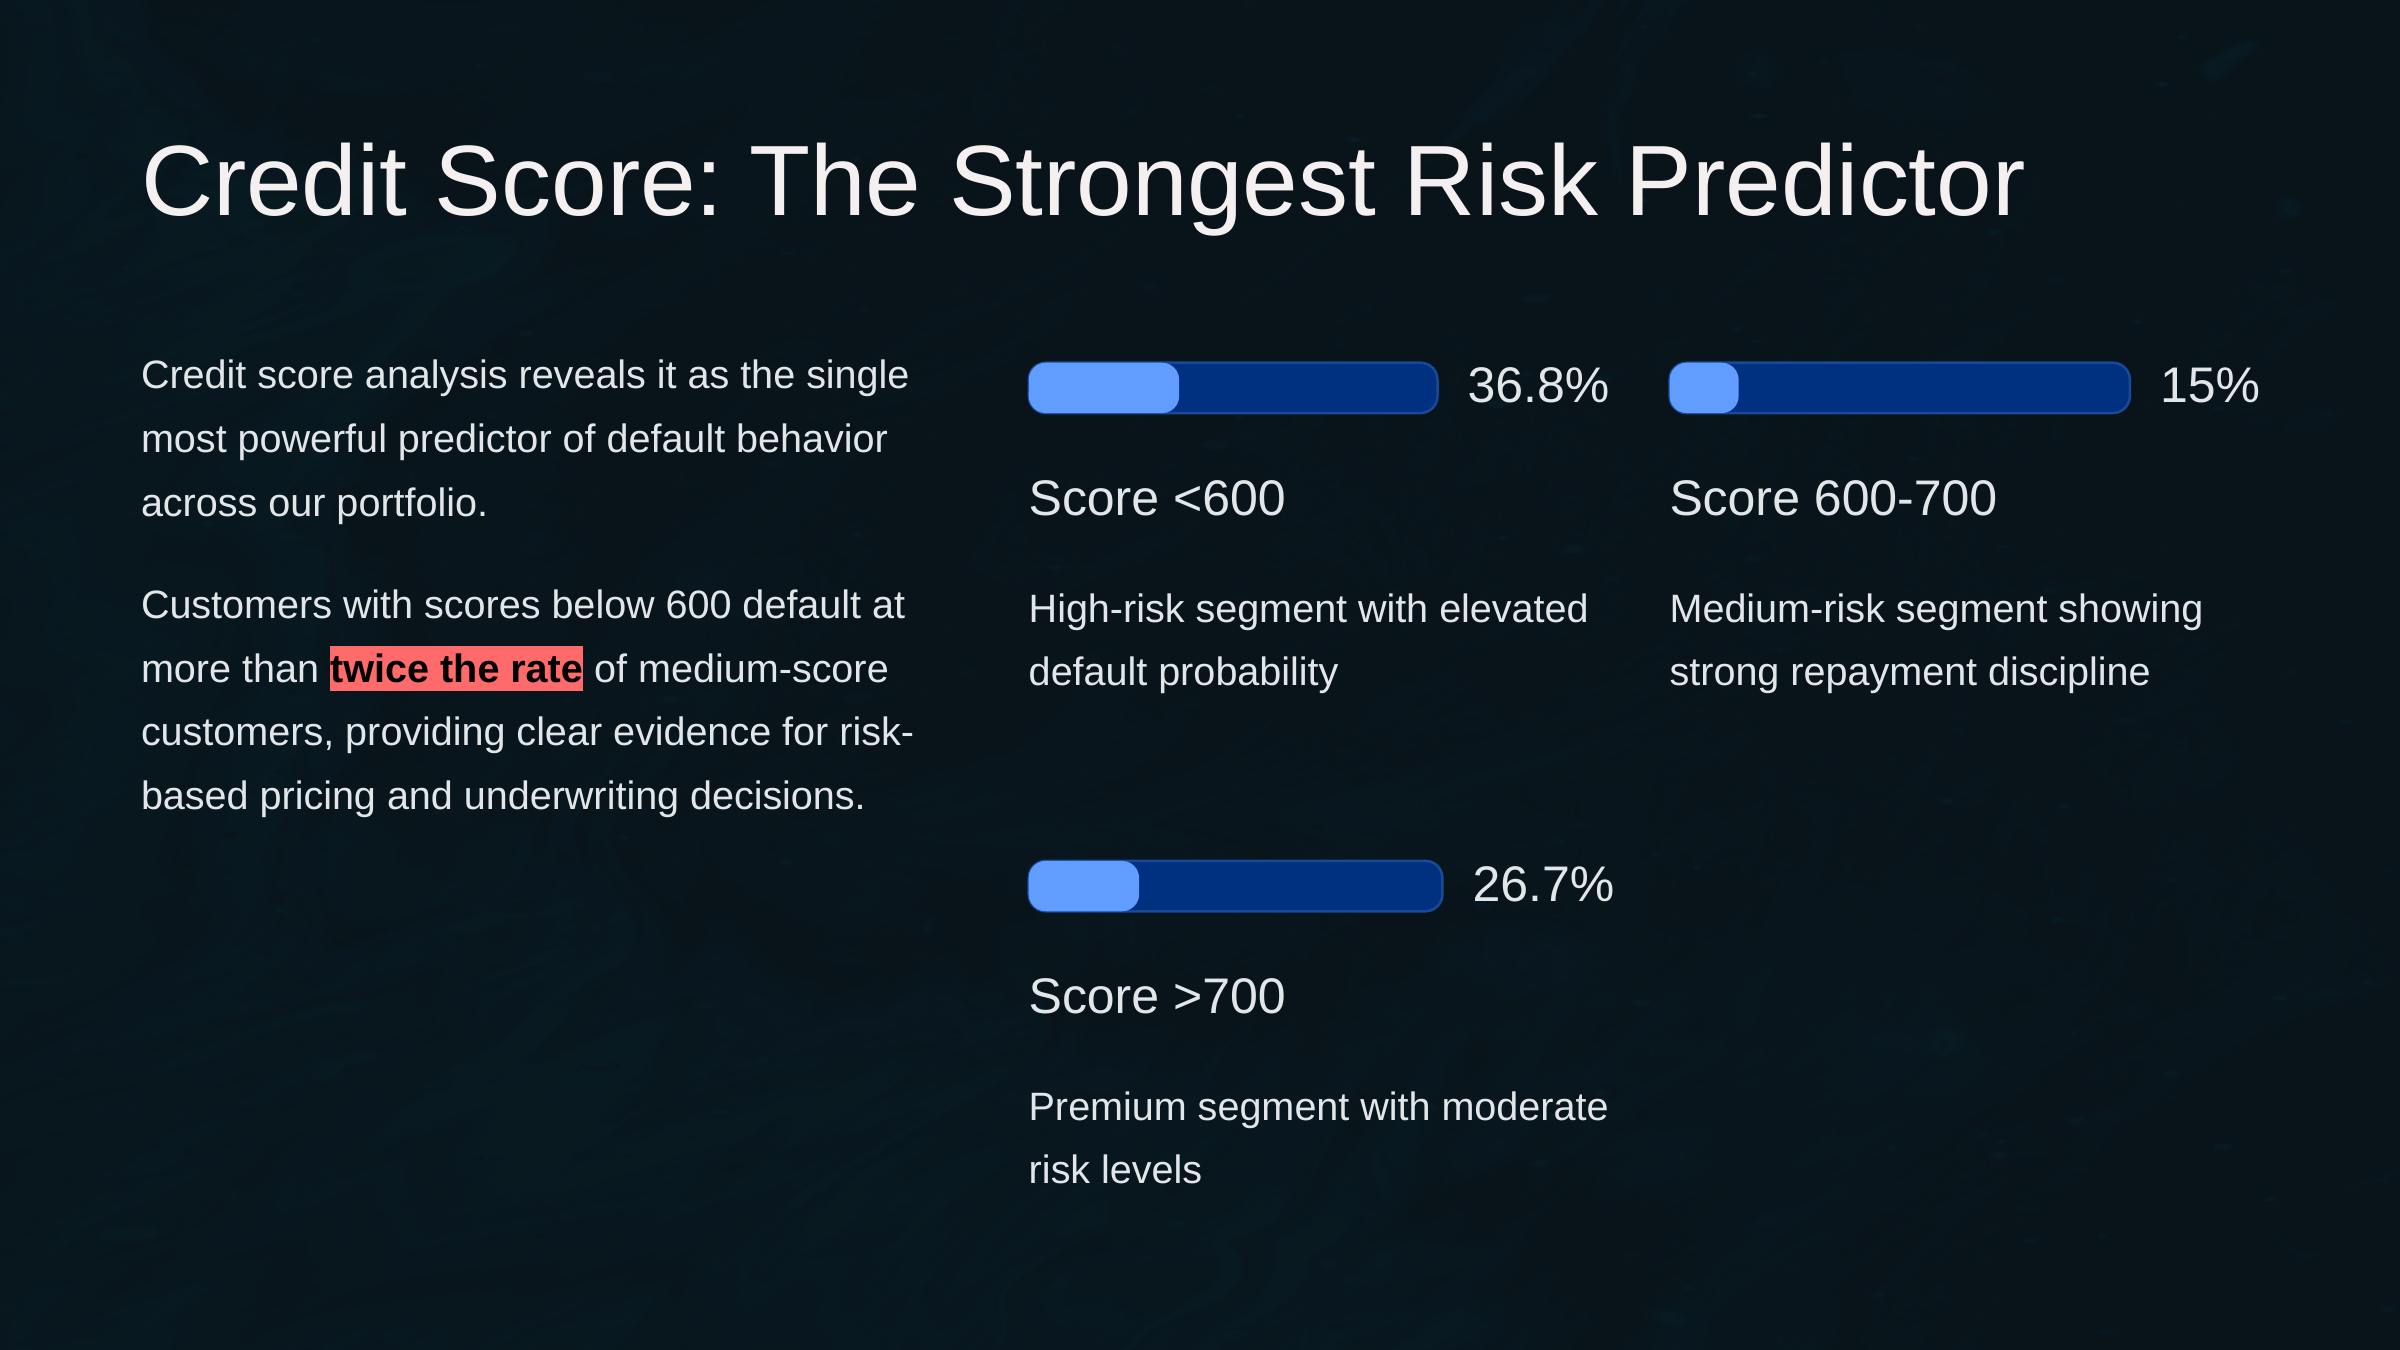

Credit Score: The Strongest Risk Predictor
Credit score analysis reveals it as the single most powerful predictor of default behavior across our portfolio.

36.8%

15%
Score <600
Score 600-700
Customers with scores below 600 default at more than twice the rate of medium-score customers, providing clear evidence for risk-based pricing and underwriting decisions.
High-risk segment with elevated default probability
Medium-risk segment showing strong repayment discipline

26.7%
Score >700
Premium segment with moderate risk levels